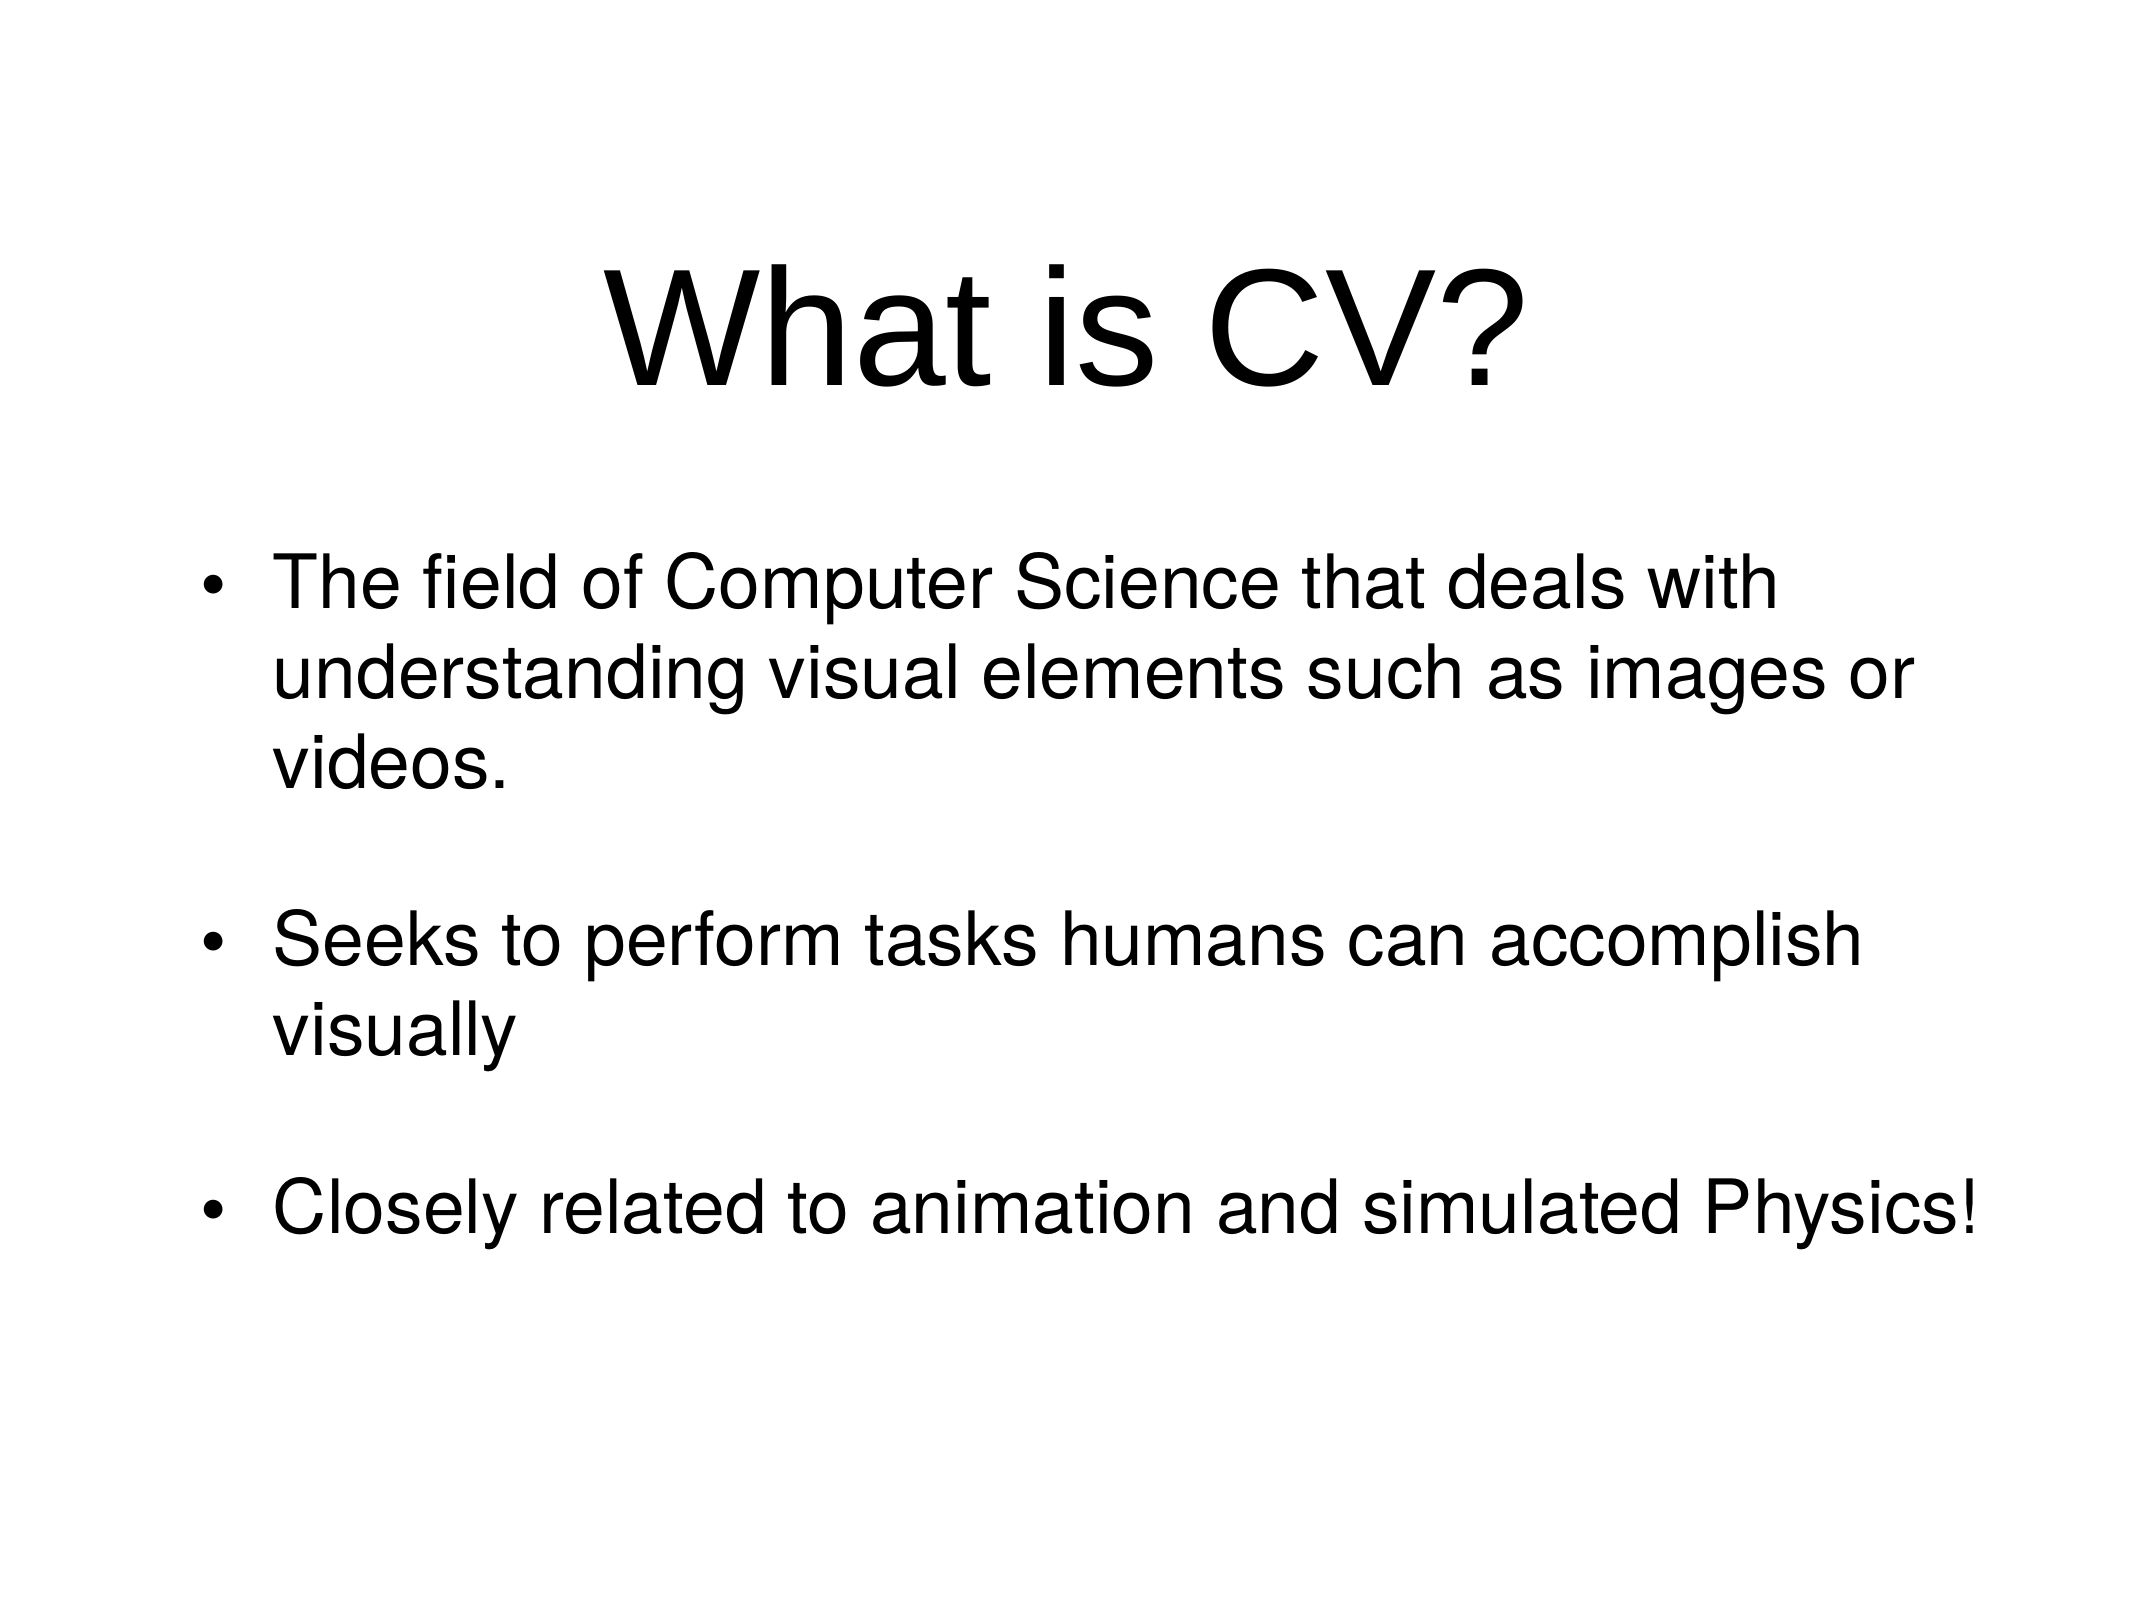

# What is CV?
The field of Computer Science that deals with understanding visual elements such as images or videos.
Seeks to perform tasks humans can accomplish visually
Closely related to animation and simulated Physics!